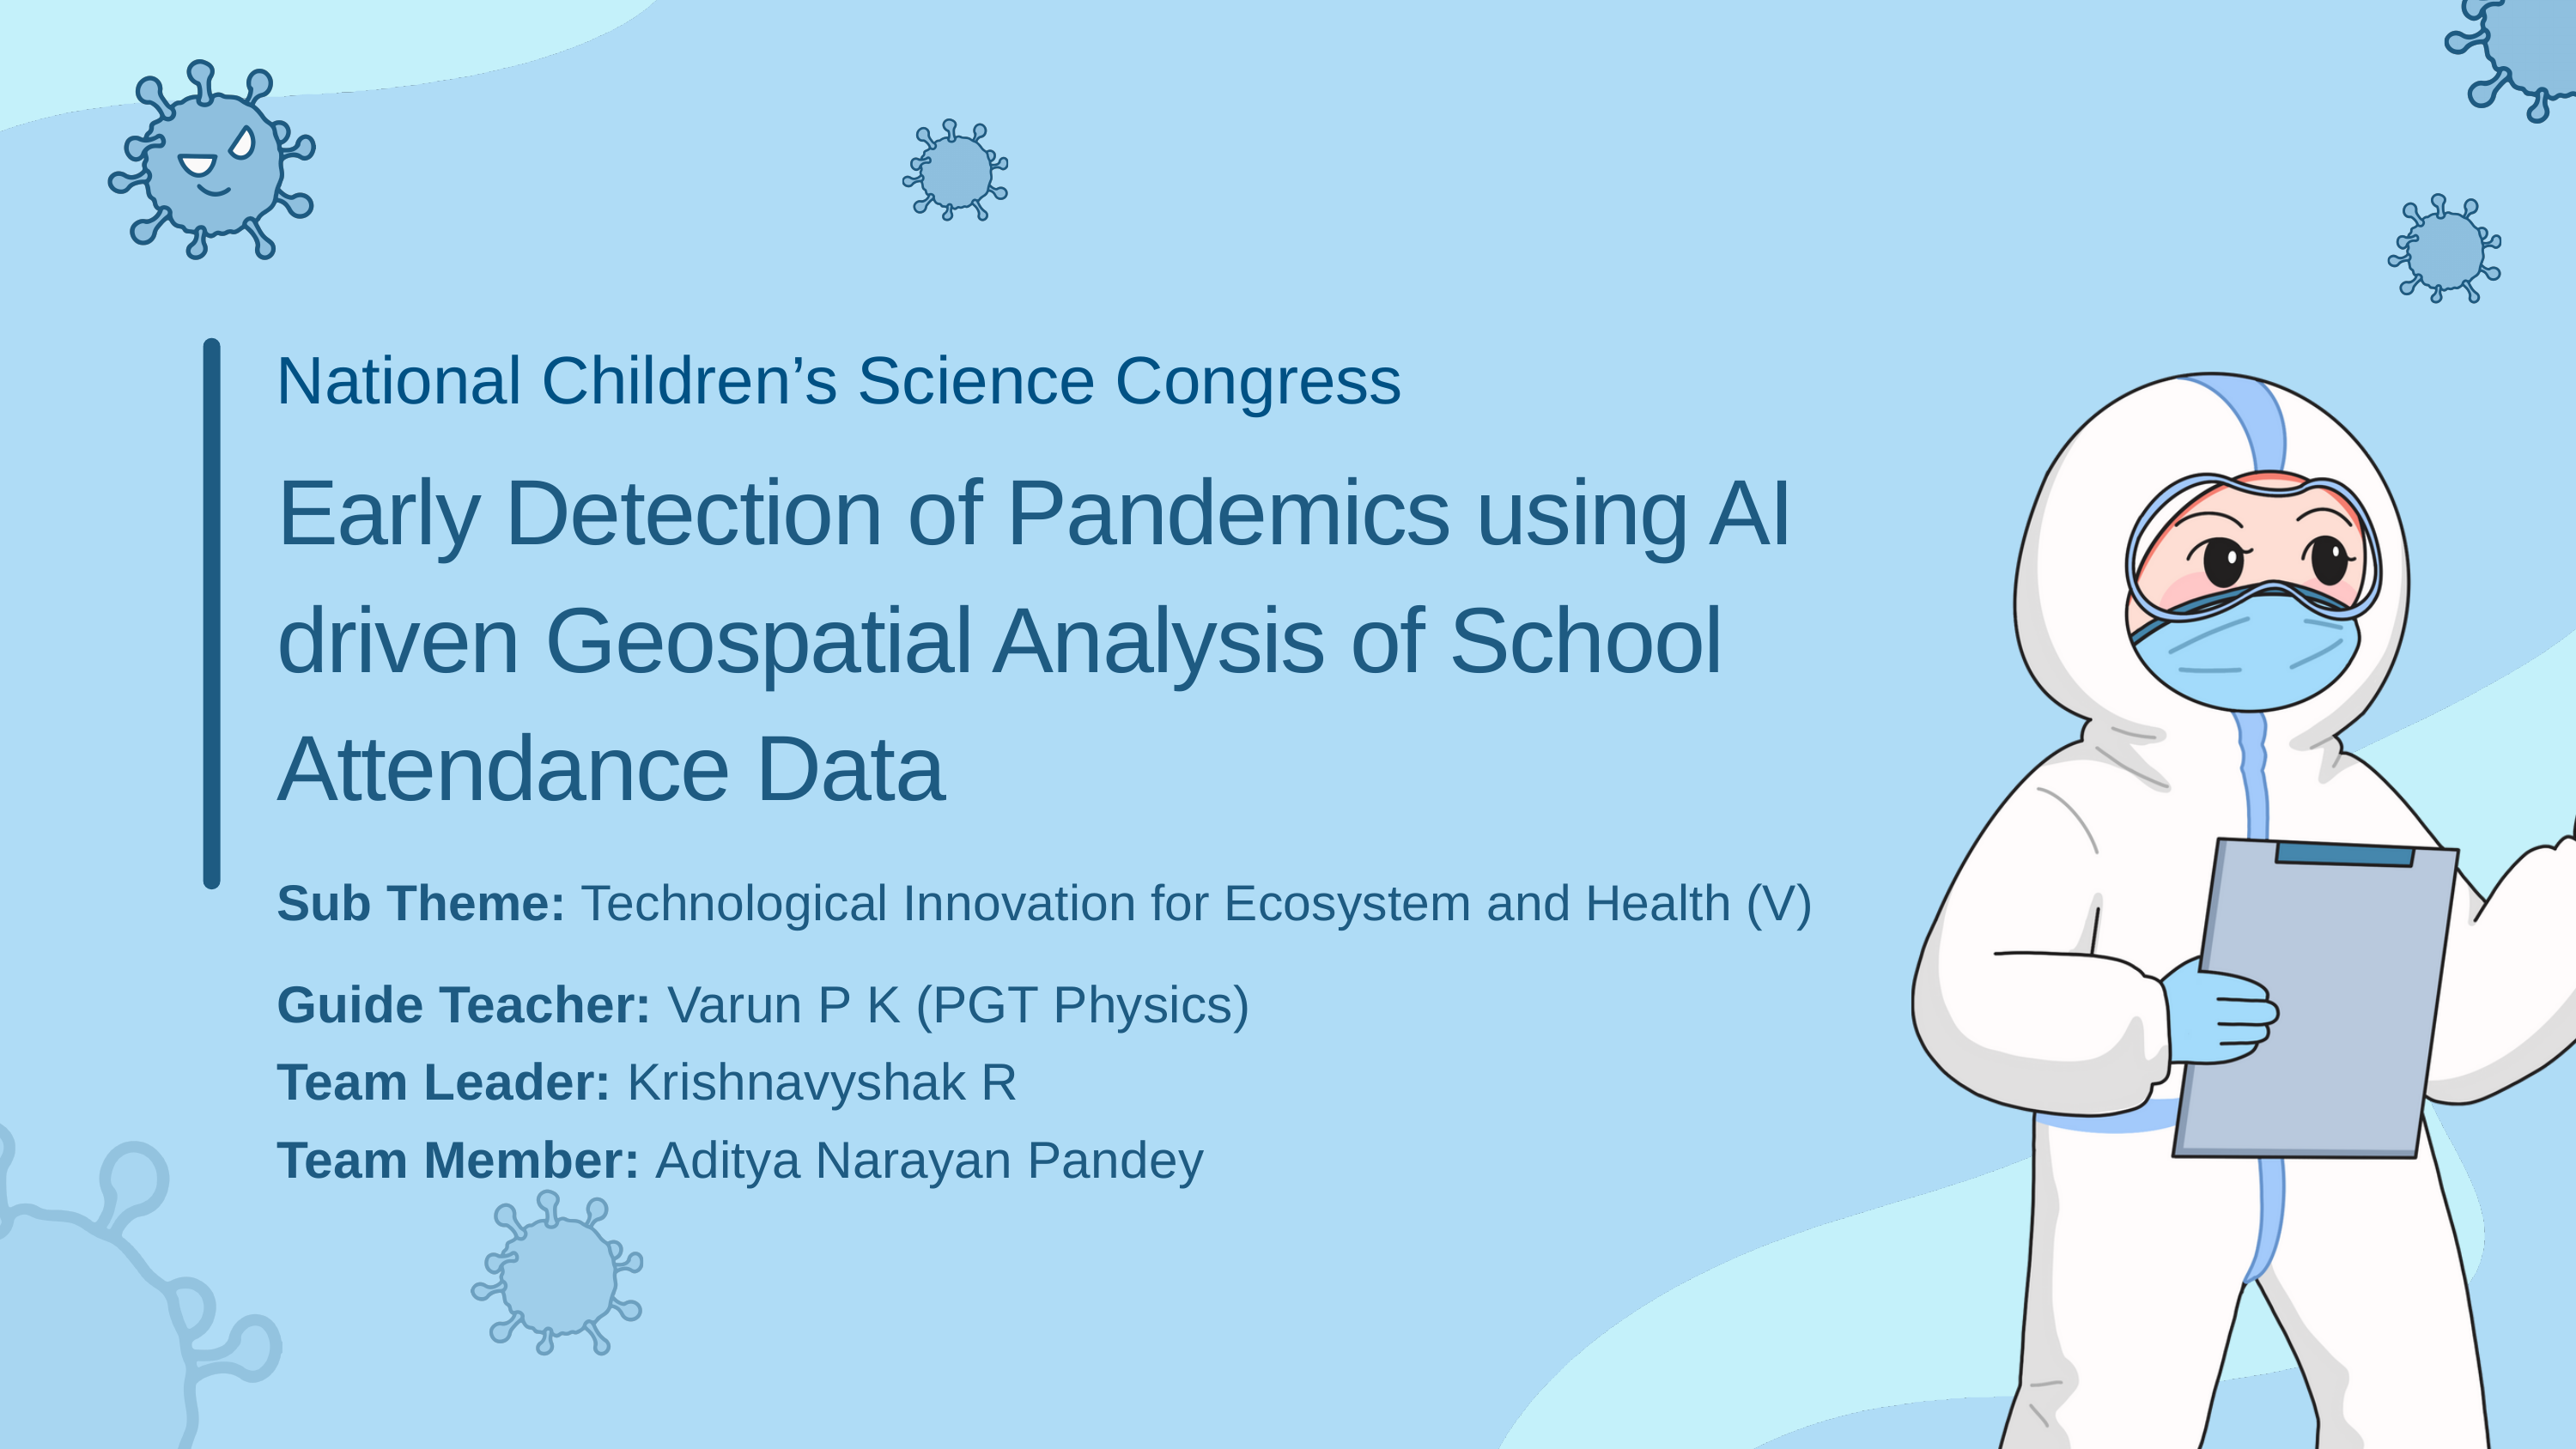

National Children’s Science Congress

Early Detection of Pandemics using AI driven Geospatial Analysis of School Attendance Data
Sub Theme: Technological Innovation for Ecosystem and Health (V)
Guide Teacher: Varun P K (PGT Physics)
Team Leader: Krishnavyshak R
Team Member: Aditya Narayan Pandey